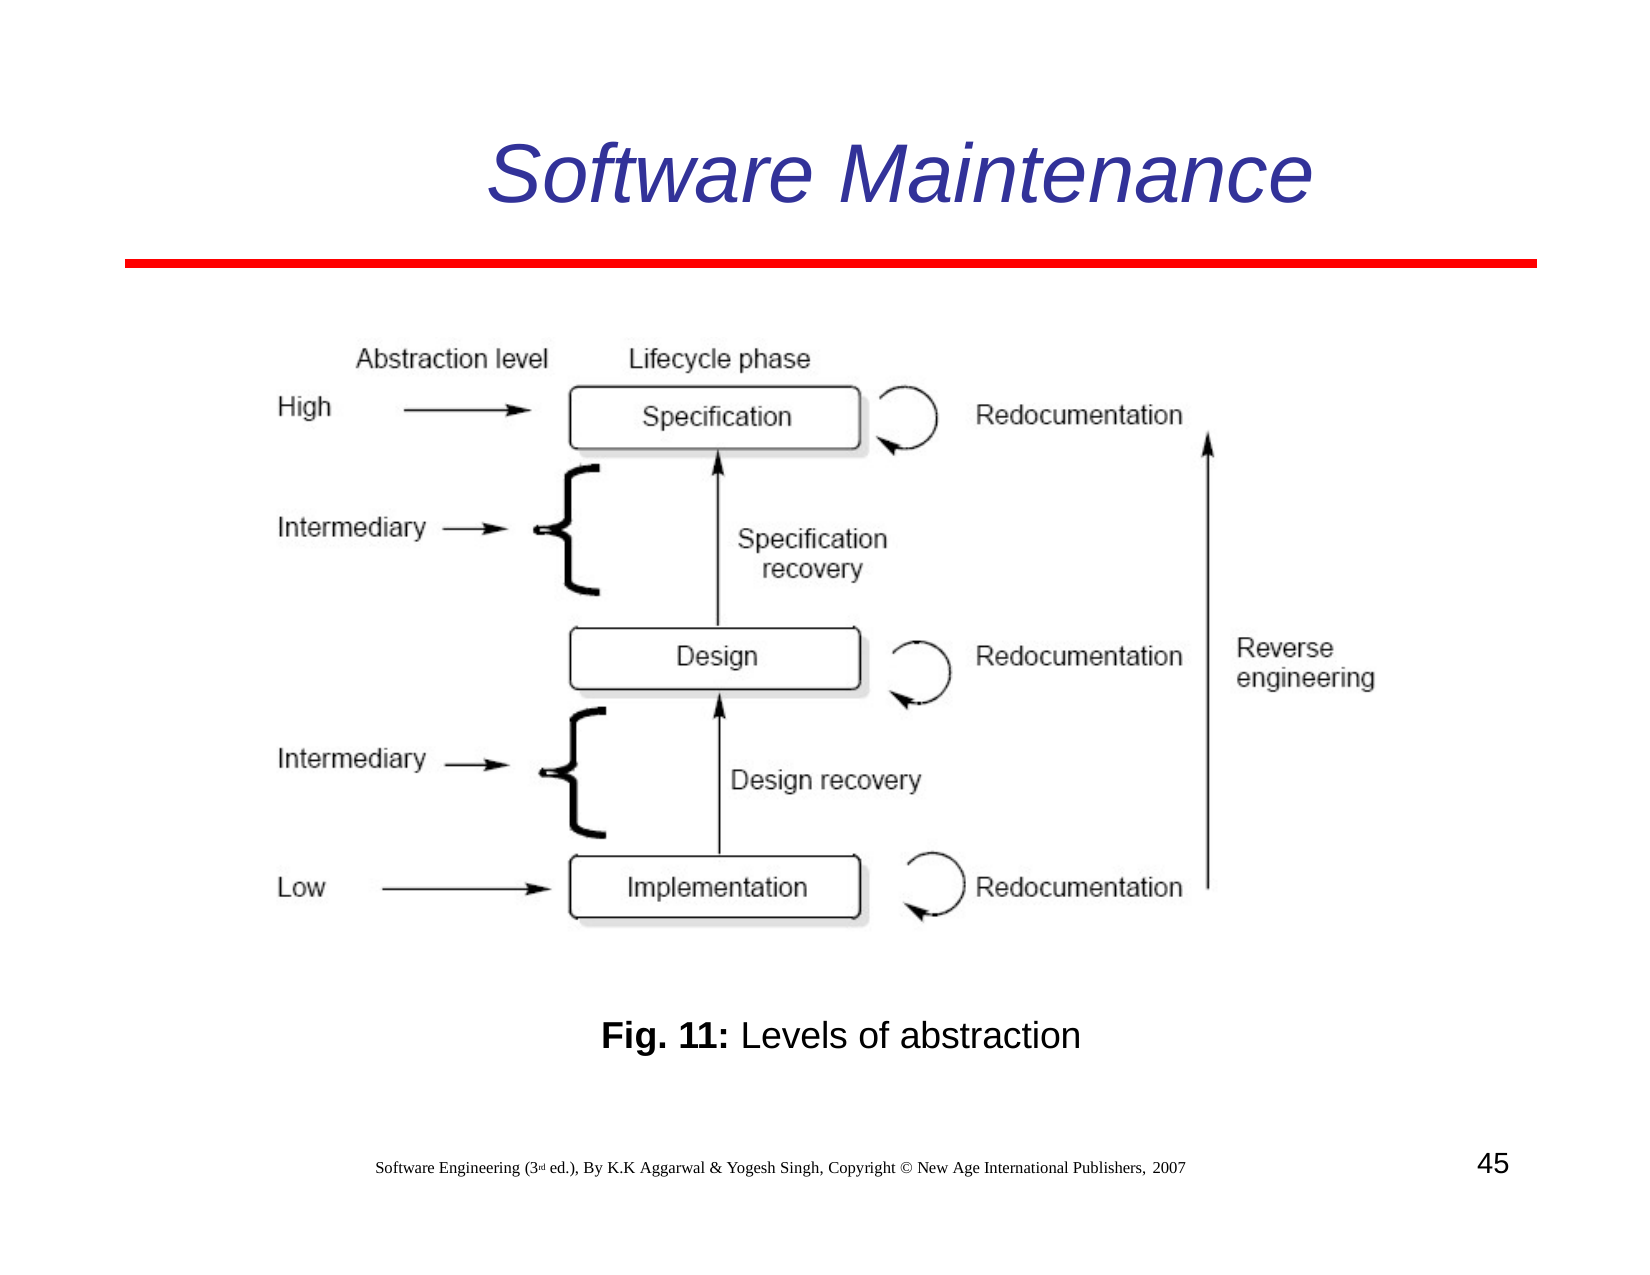

# Software Maintenance

Fig. 11: Levels of abstraction
45
Software Engineering (3rd  ed.), By K.K Aggarwal & Yogesh Singh, Copyright © New Age International Publishers, 2007